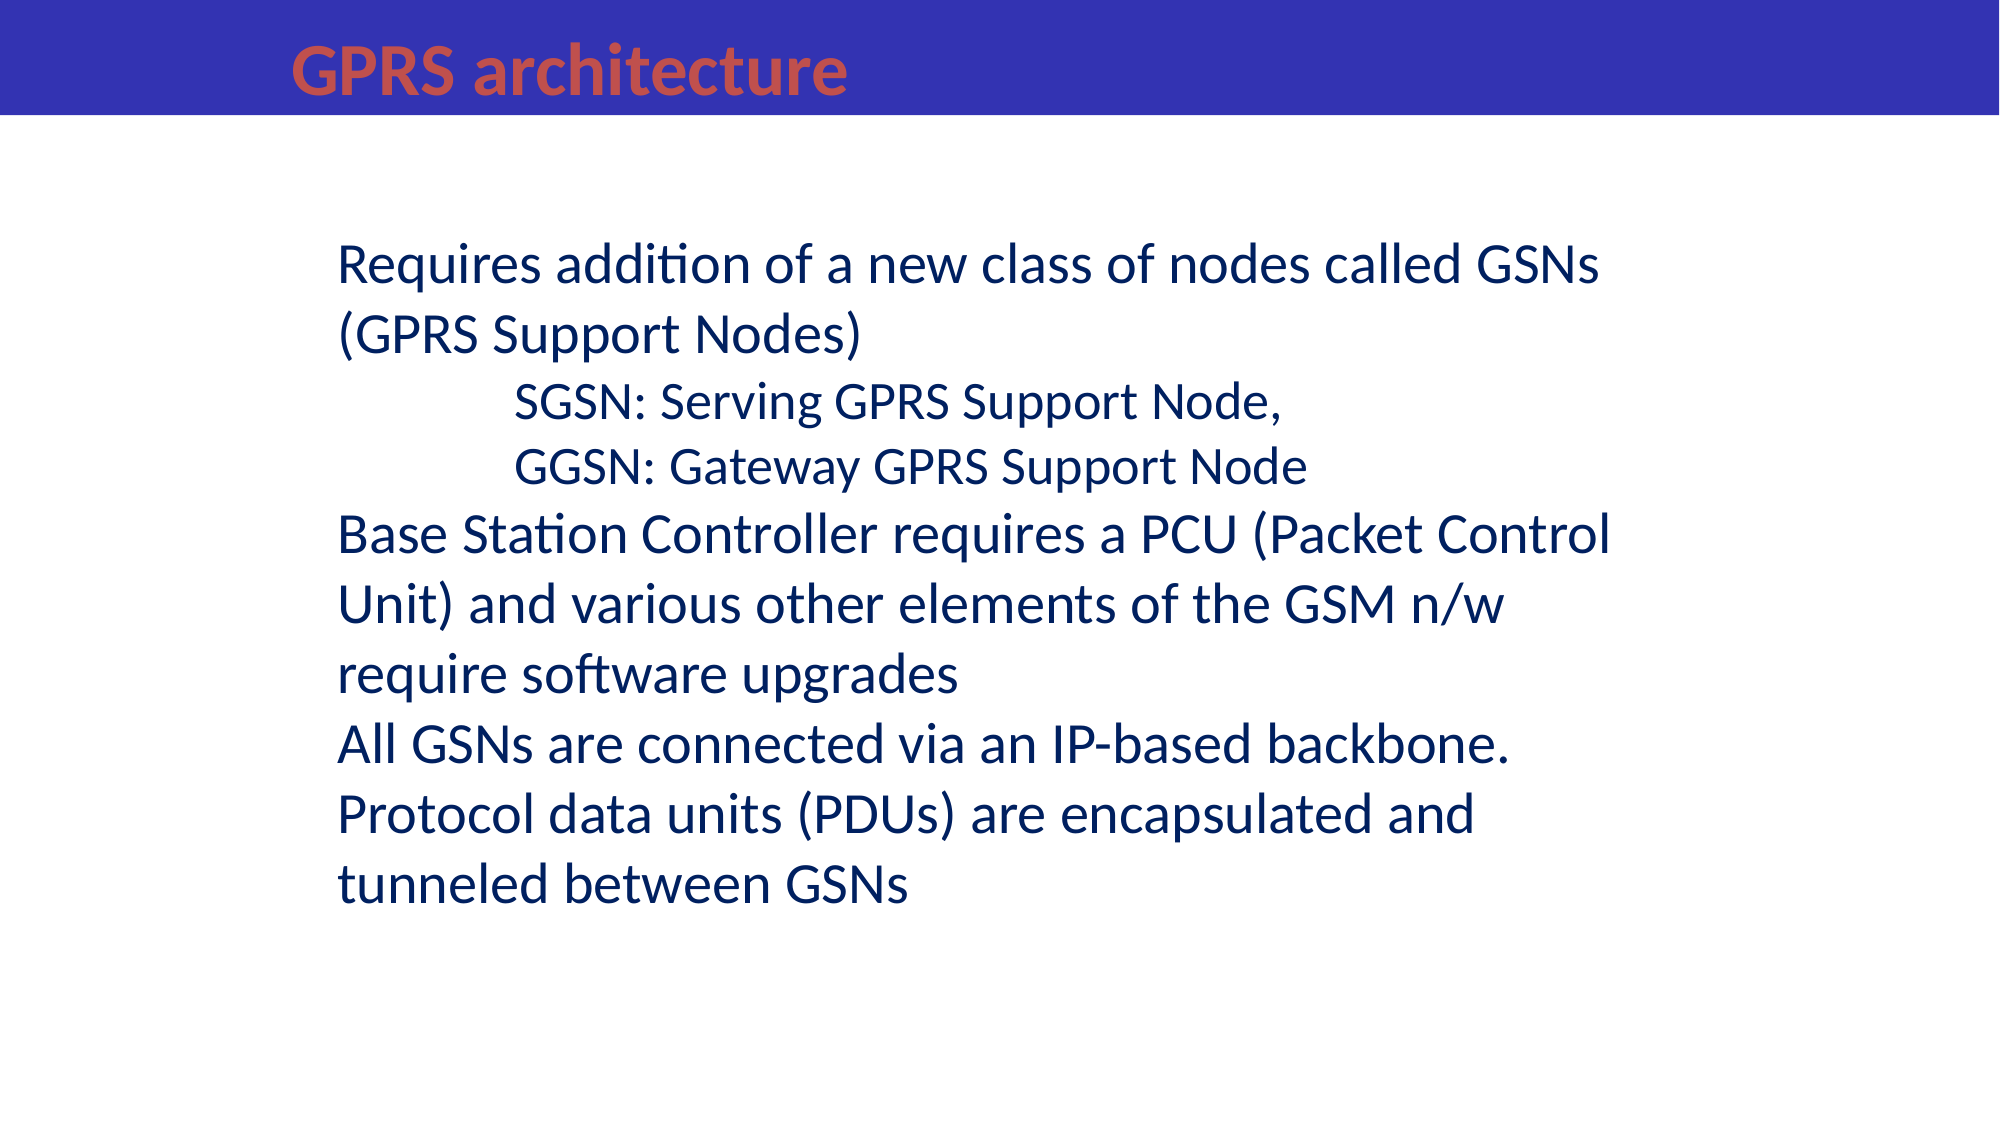

# GPRS architecture
Requires addition of a new class of nodes called GSNs (GPRS Support Nodes)
SGSN: Serving GPRS Support Node,
GGSN: Gateway GPRS Support Node
Base Station Controller requires a PCU (Packet Control Unit) and various other elements of the GSM n/w require software upgrades
All GSNs are connected via an IP-based backbone. Protocol data units (PDUs) are encapsulated and tunneled between GSNs